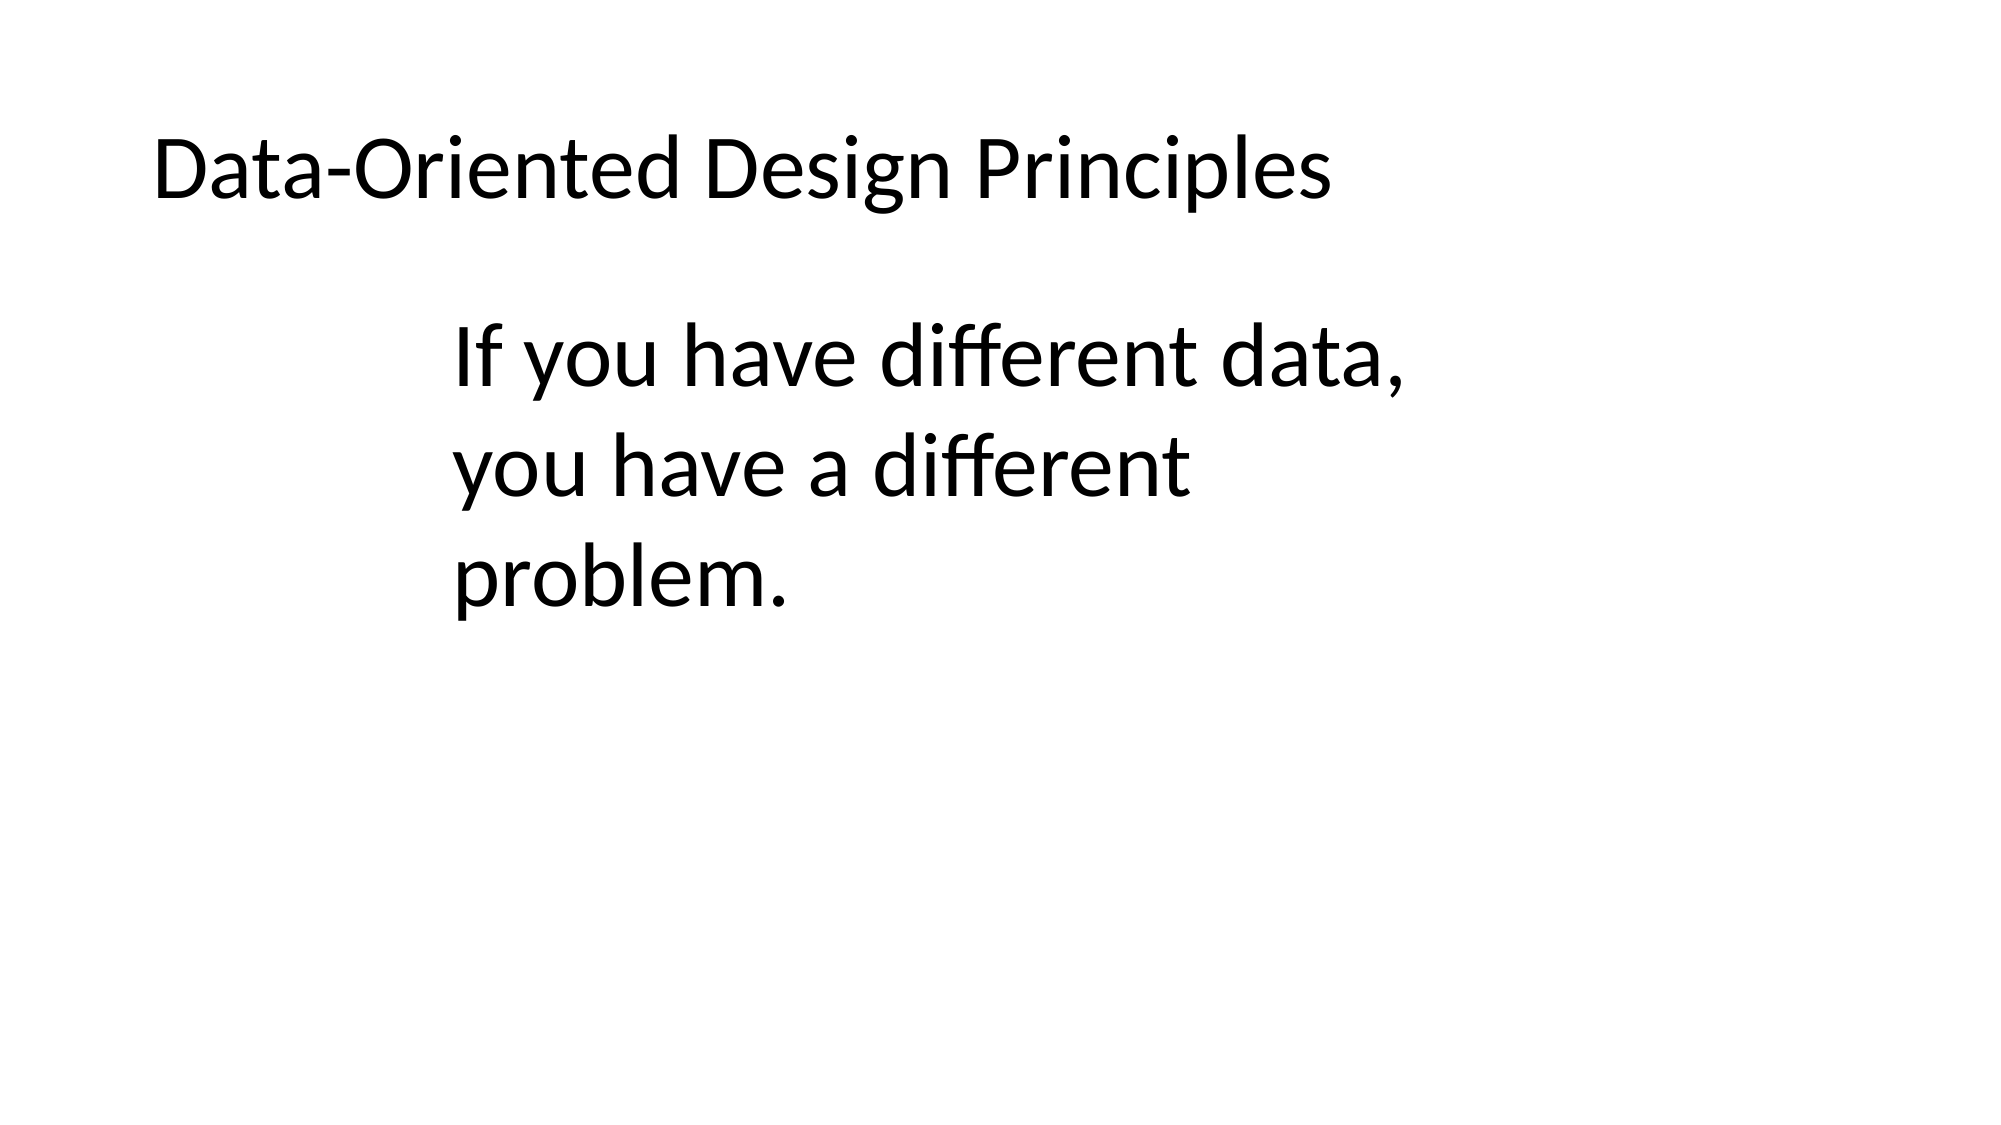

# Data-Oriented Design Principles
If you have different data, you have a different problem.